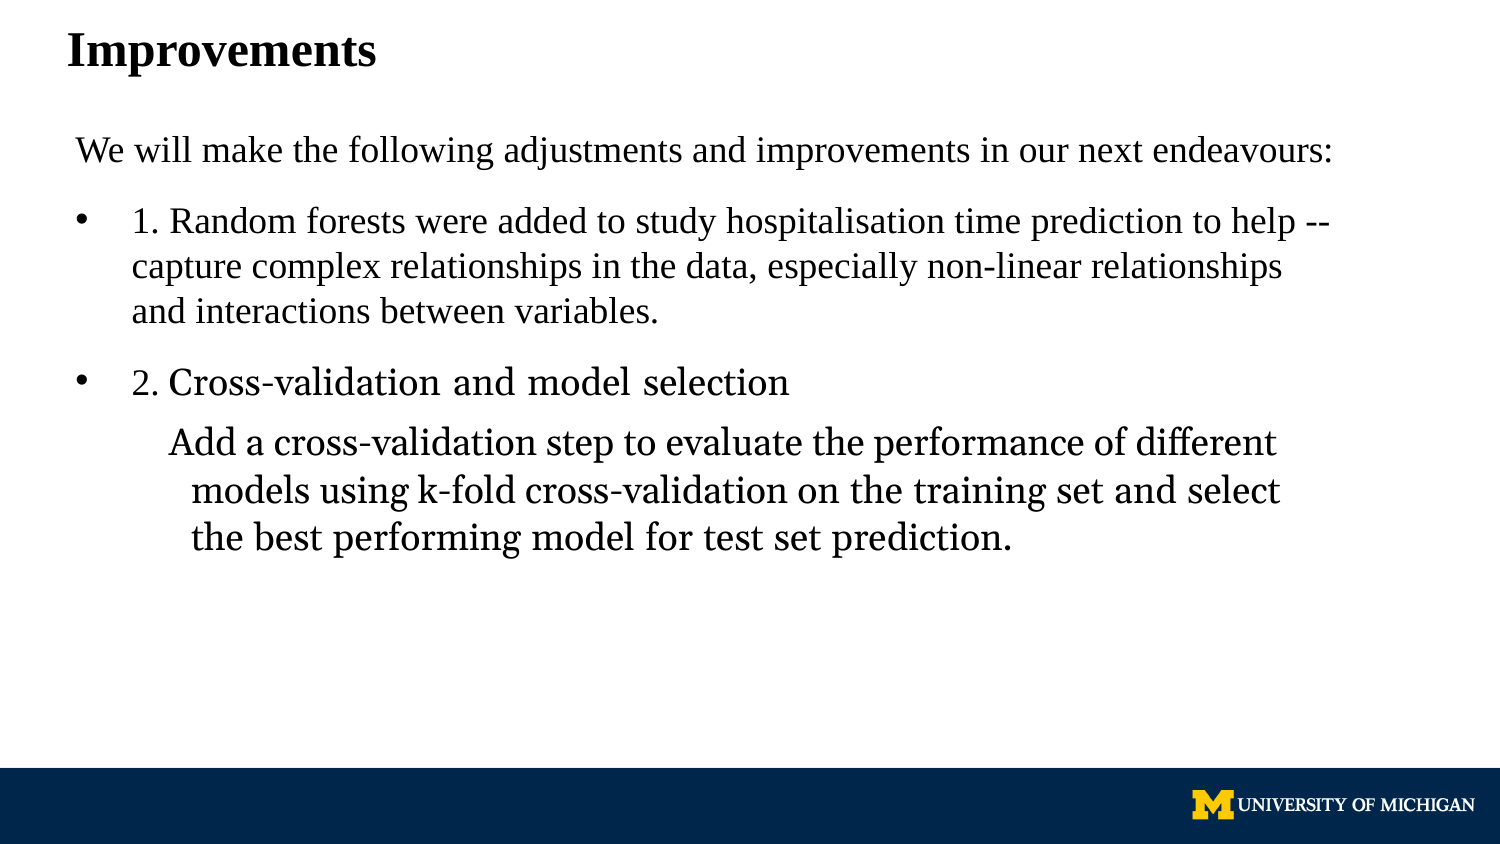

# Improvements
We will make the following adjustments and improvements in our next endeavours:
1. Random forests were added to study hospitalisation time prediction to help --capture complex relationships in the data, especially non-linear relationships and interactions between variables.
2. Cross-validation and model selection
Add a cross-validation step to evaluate the performance of different models using k-fold cross-validation on the training set and select the best performing model for test set prediction.